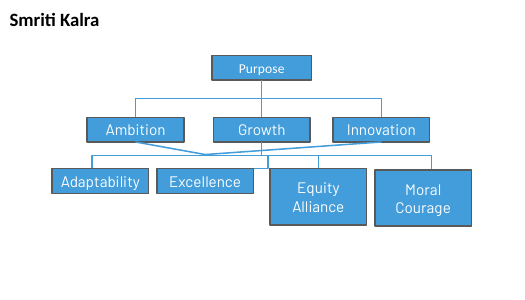

Smriti Kalra
Purpose
Innovation
Ambition
Growth
Adaptability
Excellence
Equity Alliance
Moral Courage